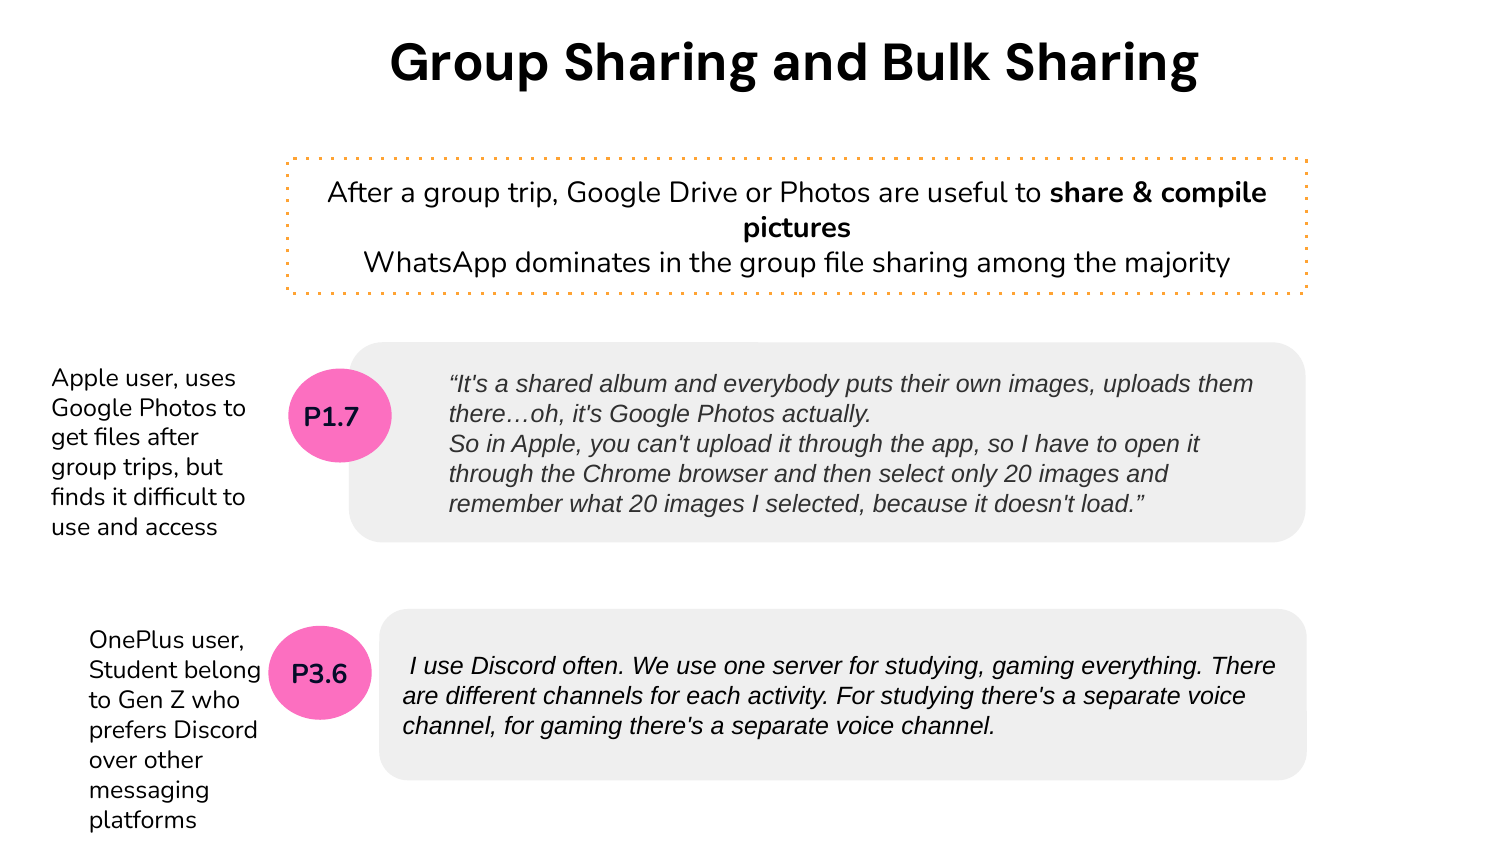

Group Sharing and Bulk Sharing
After a group trip, Google Drive or Photos are useful to share & compile pictures
WhatsApp dominates in the group file sharing among the majority
“It's a shared album and everybody puts their own images, uploads them there…oh, it's Google Photos actually.
So in Apple, you can't upload it through the app, so I have to open it through the Chrome browser and then select only 20 images and remember what 20 images I selected, because it doesn't load.”

P1.7
Apple user, uses Google Photos to get files after group trips, but finds it difficult to use and access
OnePlus user,
Student belong to Gen Z who prefers Discord over other messaging platforms
 I use Discord often. We use one server for studying, gaming everything. There are different channels for each activity. For studying there's a separate voice channel, for gaming there's a separate voice channel.

P3.6